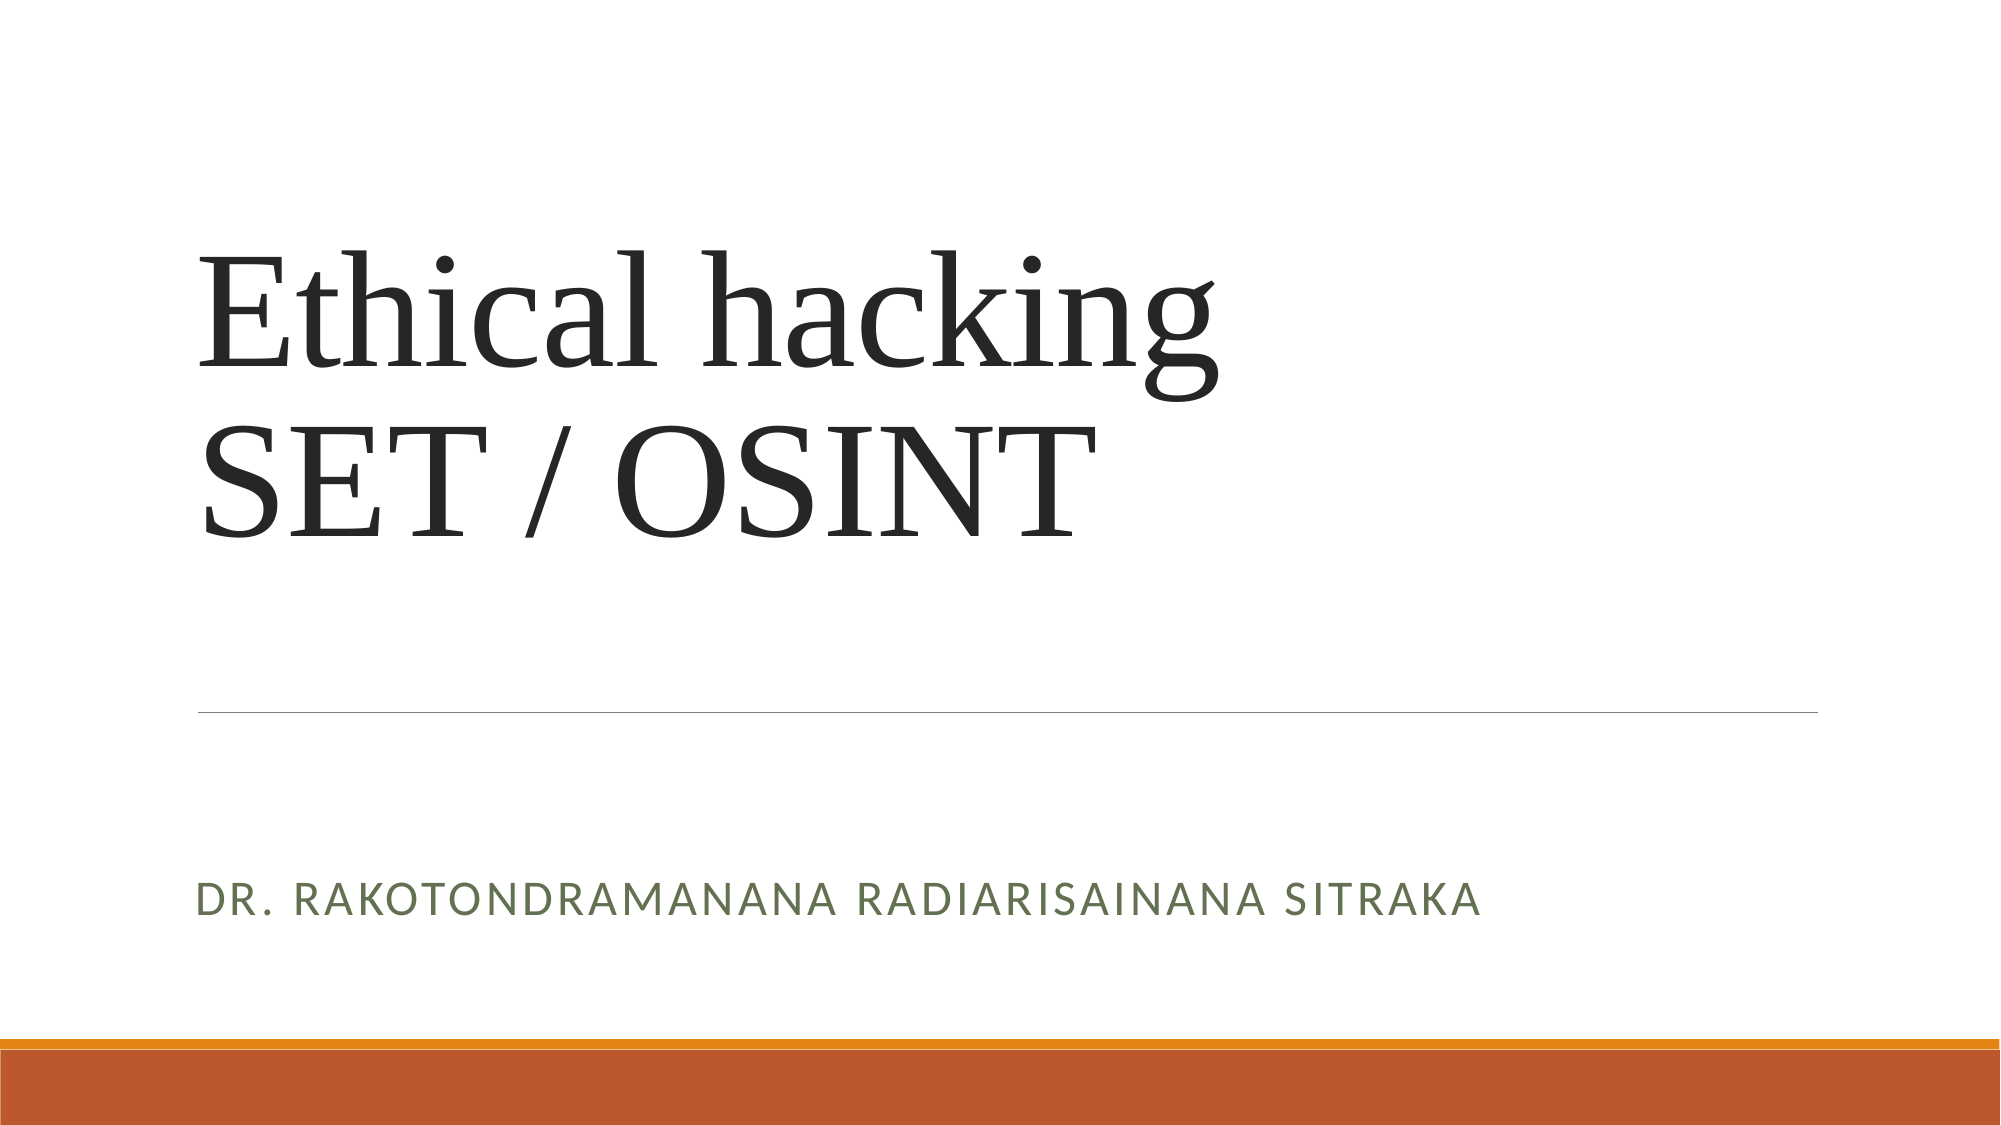

# Ethical hacking SET / OSINT

Dr. Rakotondramanana Radiarisainana Sitraka